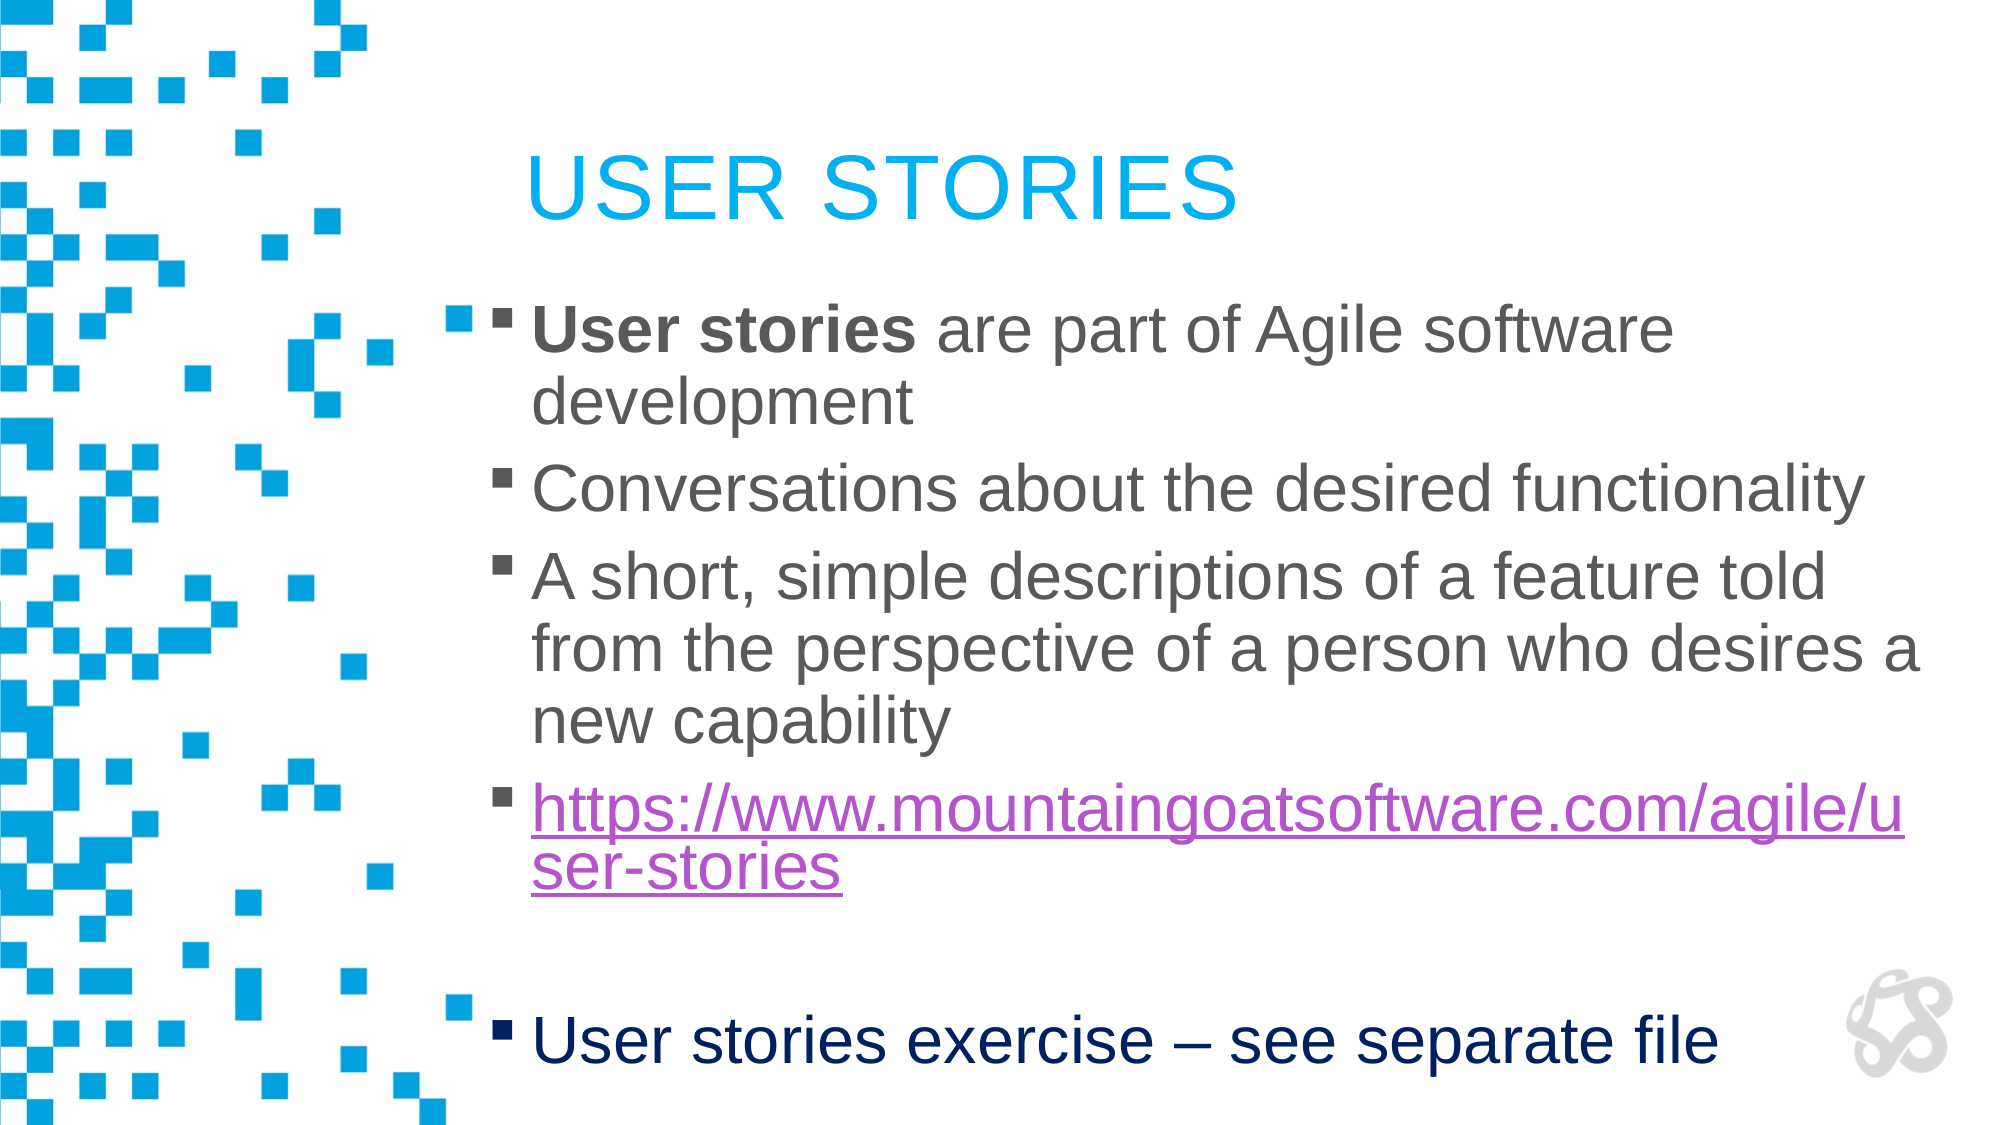

# User Stories
User stories are part of Agile software development
Conversations about the desired functionality
A short, simple descriptions of a feature told from the perspective of a person who desires a new capability
https://www.mountaingoatsoftware.com/agile/user-stories

User stories exercise – see separate file